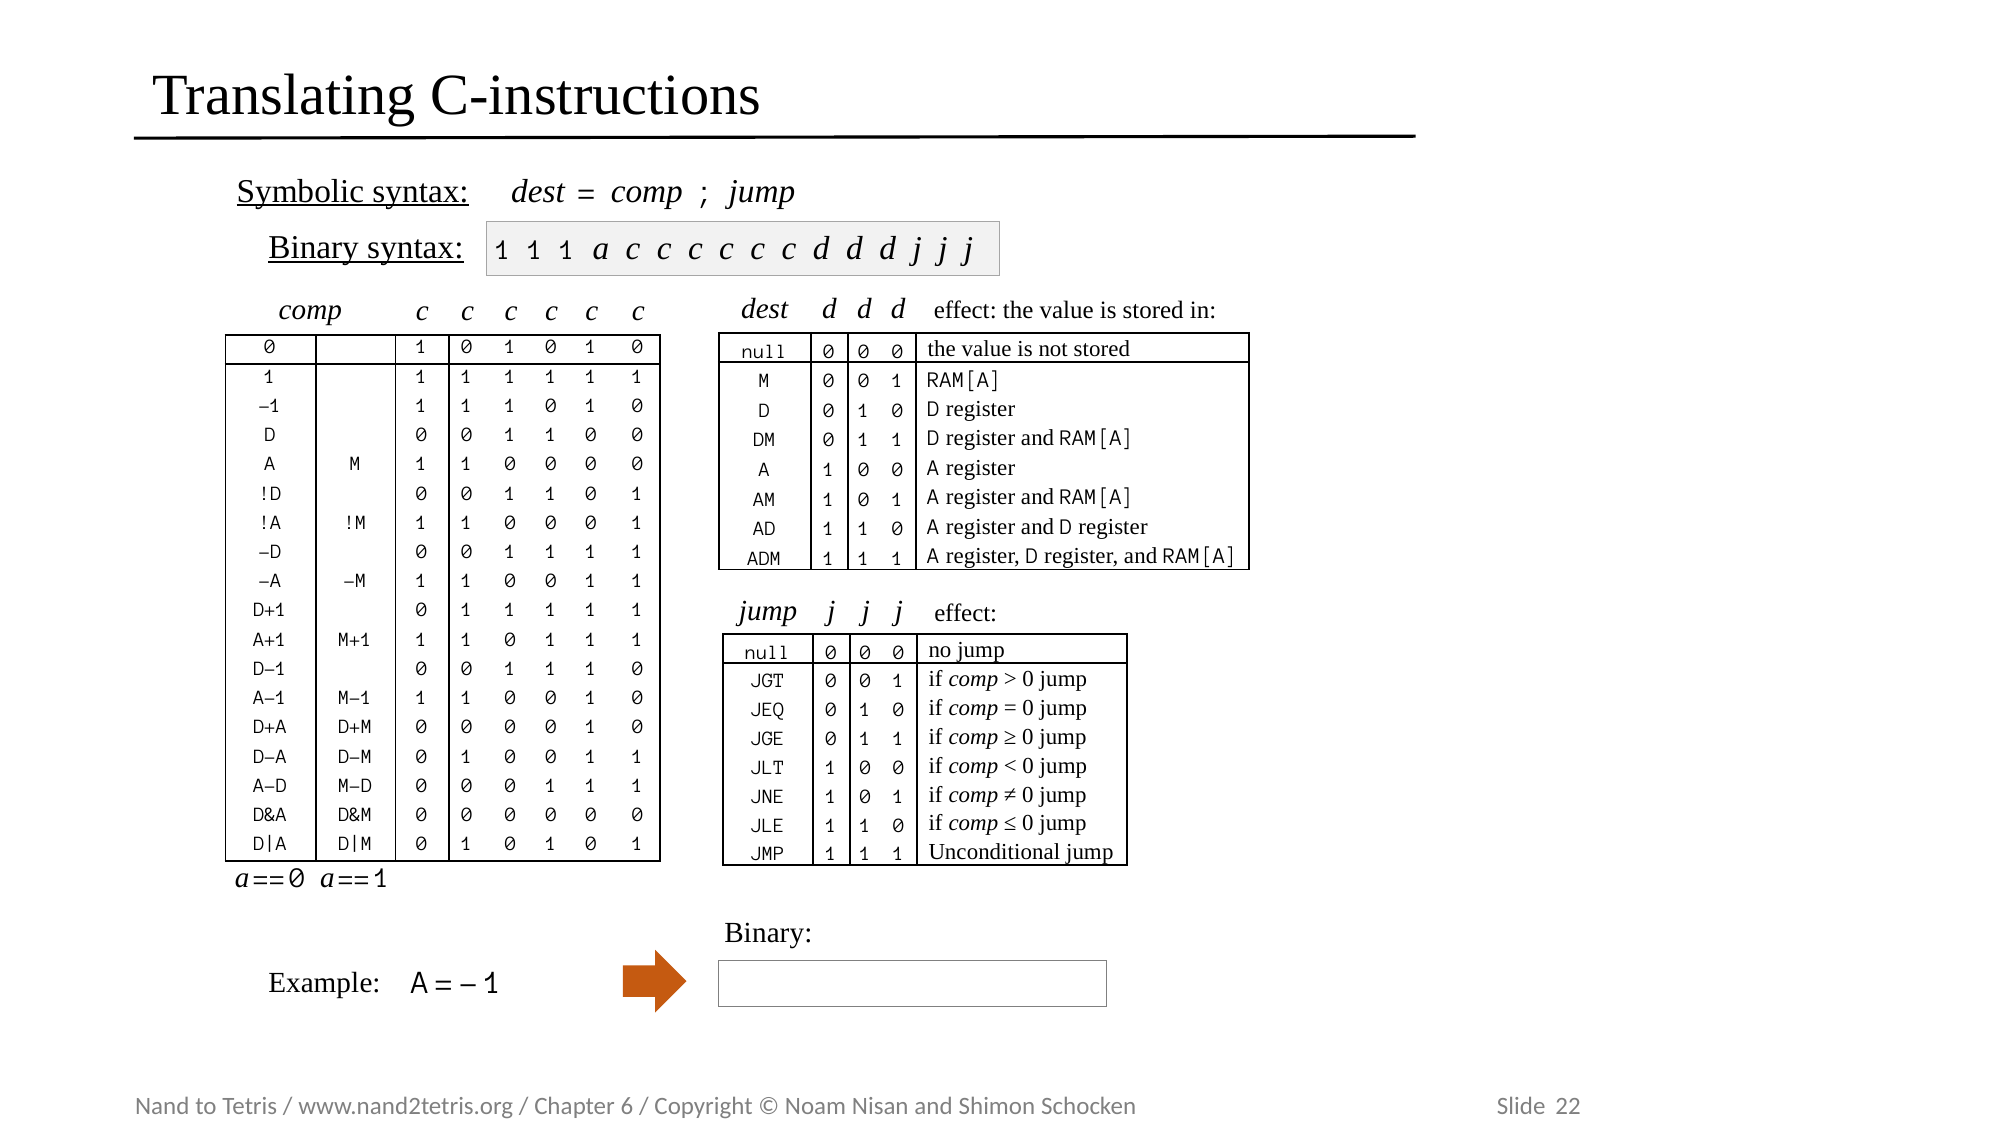

# Translating C-instructions
Symbolic syntax:
dest = comp ; jump
Binary syntax:
1 1 1 a  c  c  c  c  c  c  d  d  d  j  j  j
| dest | d | d | d | effect: the value is stored in: |
| --- | --- | --- | --- | --- |
| null | 0 | 0 | 0 | the value is not stored |
| M | 0 | 0 | 1 | RAM[A] |
| D | 0 | 1 | 0 | D register |
| DM | 0 | 1 | 1 | D register and RAM[A] |
| A | 1 | 0 | 0 | A register |
| AM | 1 | 0 | 1 | A register and RAM[A] |
| AD | 1 | 1 | 0 | A register and D register |
| ADM | 1 | 1 | 1 | A register, D register, and RAM[A] |
| comp |  | c | c | c | c | c | c |
| --- | --- | --- | --- | --- | --- | --- | --- |
| 0 |  | 1 | 0 | 1 | 0 | 1 | 0 |
| 1 |  | 1 | 1 | 1 | 1 | 1 | 1 |
| -1 |  | 1 | 1 | 1 | 0 | 1 | 0 |
| D |  | 0 | 0 | 1 | 1 | 0 | 0 |
| A | M | 1 | 1 | 0 | 0 | 0 | 0 |
| !D |  | 0 | 0 | 1 | 1 | 0 | 1 |
| !A | !M | 1 | 1 | 0 | 0 | 0 | 1 |
| -D |  | 0 | 0 | 1 | 1 | 1 | 1 |
| -A | -M | 1 | 1 | 0 | 0 | 1 | 1 |
| D+1 |  | 0 | 1 | 1 | 1 | 1 | 1 |
| A+1 | M+1 | 1 | 1 | 0 | 1 | 1 | 1 |
| D-1 |  | 0 | 0 | 1 | 1 | 1 | 0 |
| A-1 | M-1 | 1 | 1 | 0 | 0 | 1 | 0 |
| D+A | D+M | 0 | 0 | 0 | 0 | 1 | 0 |
| D-A | D-M | 0 | 1 | 0 | 0 | 1 | 1 |
| A-D | M-D | 0 | 0 | 0 | 1 | 1 | 1 |
| D&A | D&M | 0 | 0 | 0 | 0 | 0 | 0 |
| D|A | D|M | 0 | 1 | 0 | 1 | 0 | 1 |
| a==0 | a==1 |  |  |  |  |  |  |
| jump | j | j | j | effect: |
| --- | --- | --- | --- | --- |
| null | 0 | 0 | 0 | no jump |
| JGT | 0 | 0 | 1 | if comp > 0 jump |
| JEQ | 0 | 1 | 0 | if comp = 0 jump |
| JGE | 0 | 1 | 1 | if comp ≥ 0 jump |
| JLT | 1 | 0 | 0 | if comp < 0 jump |
| JNE | 1 | 0 | 1 | if comp ≠ 0 jump |
| JLE | 1 | 1 | 0 | if comp ≤ 0 jump |
| JMP | 1 | 1 | 1 | Unconditional jump |
Binary:

A=-1
Example: